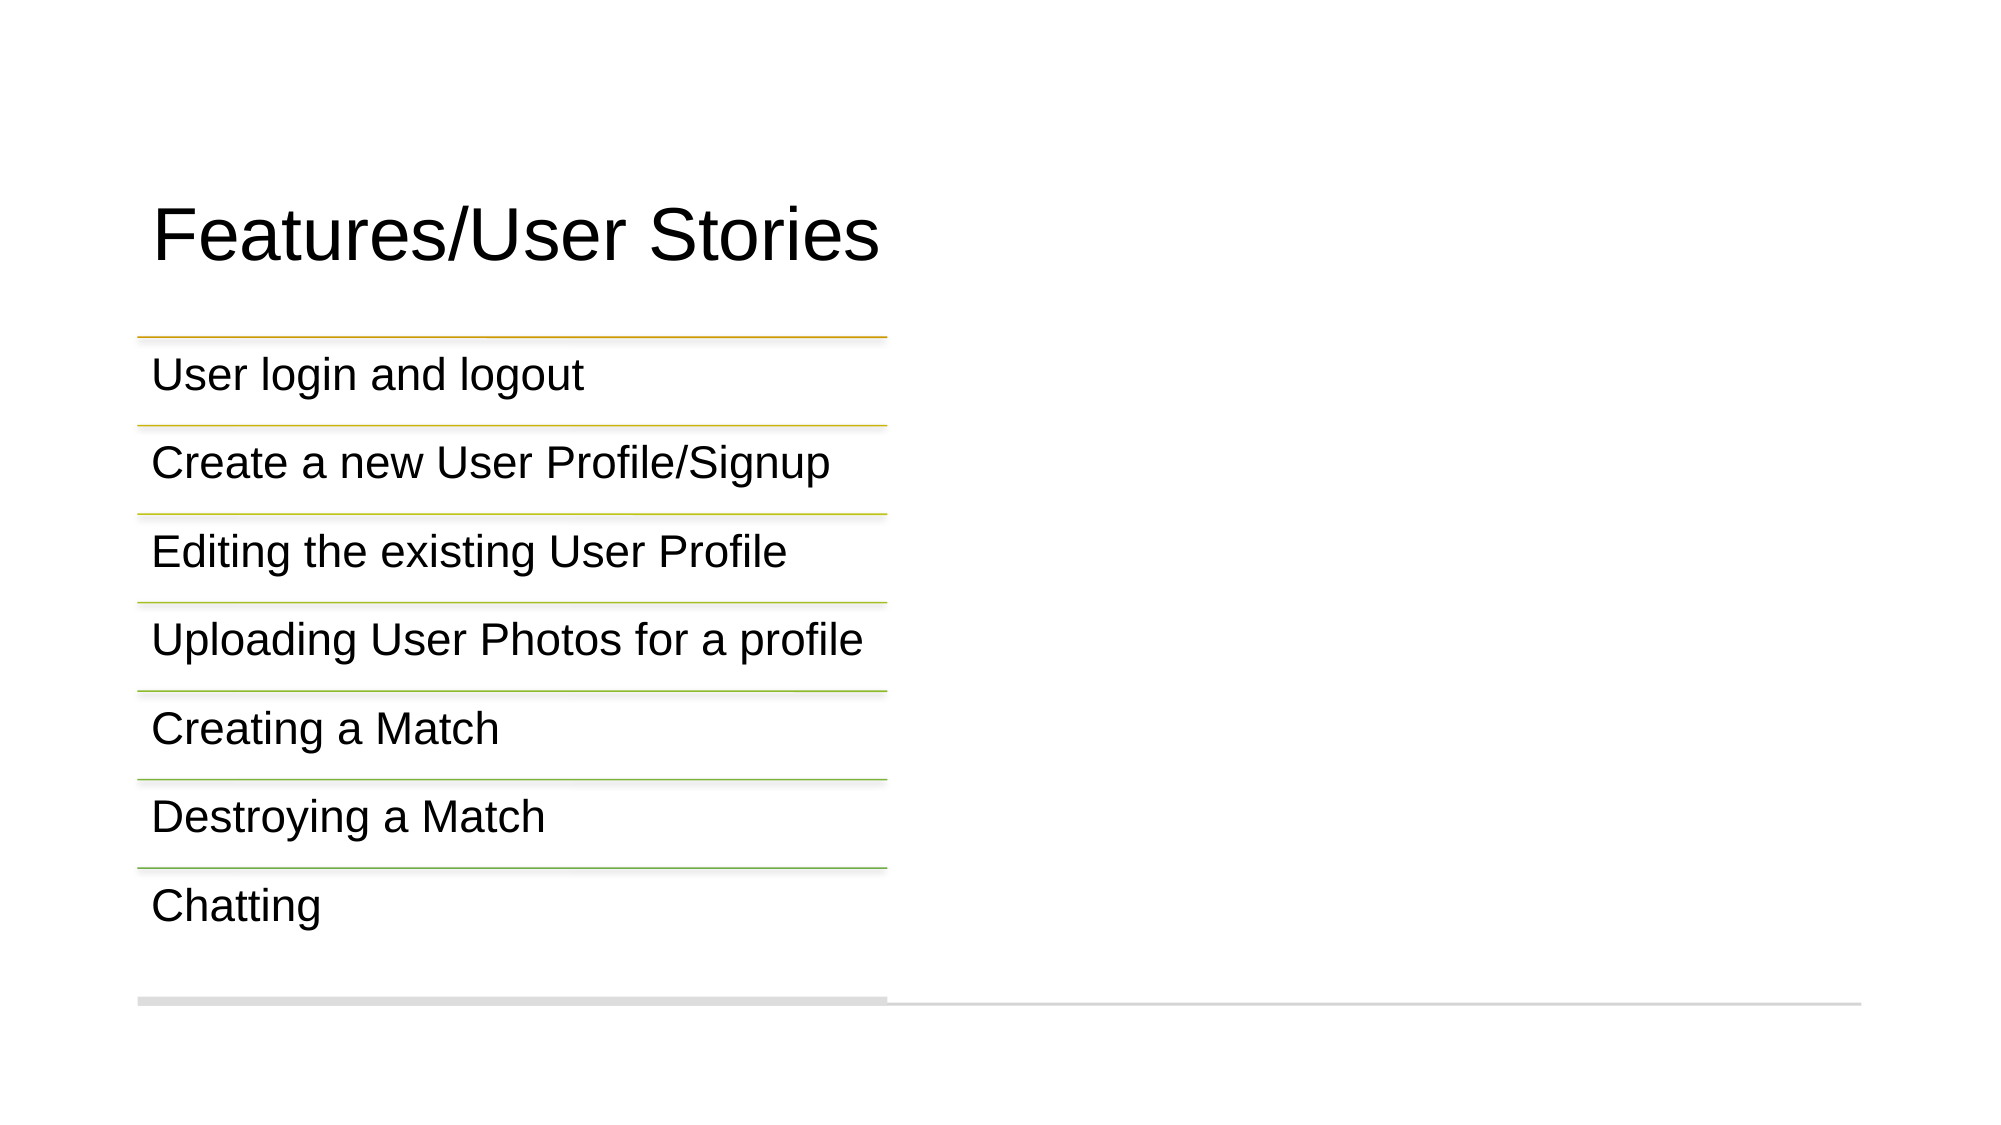

# Features/User Stories

User login and logout
Create a new User Profile/Signup
Editing the existing User Profile
Uploading User Photos for a profile
Creating a Match
Destroying a Match
Chatting